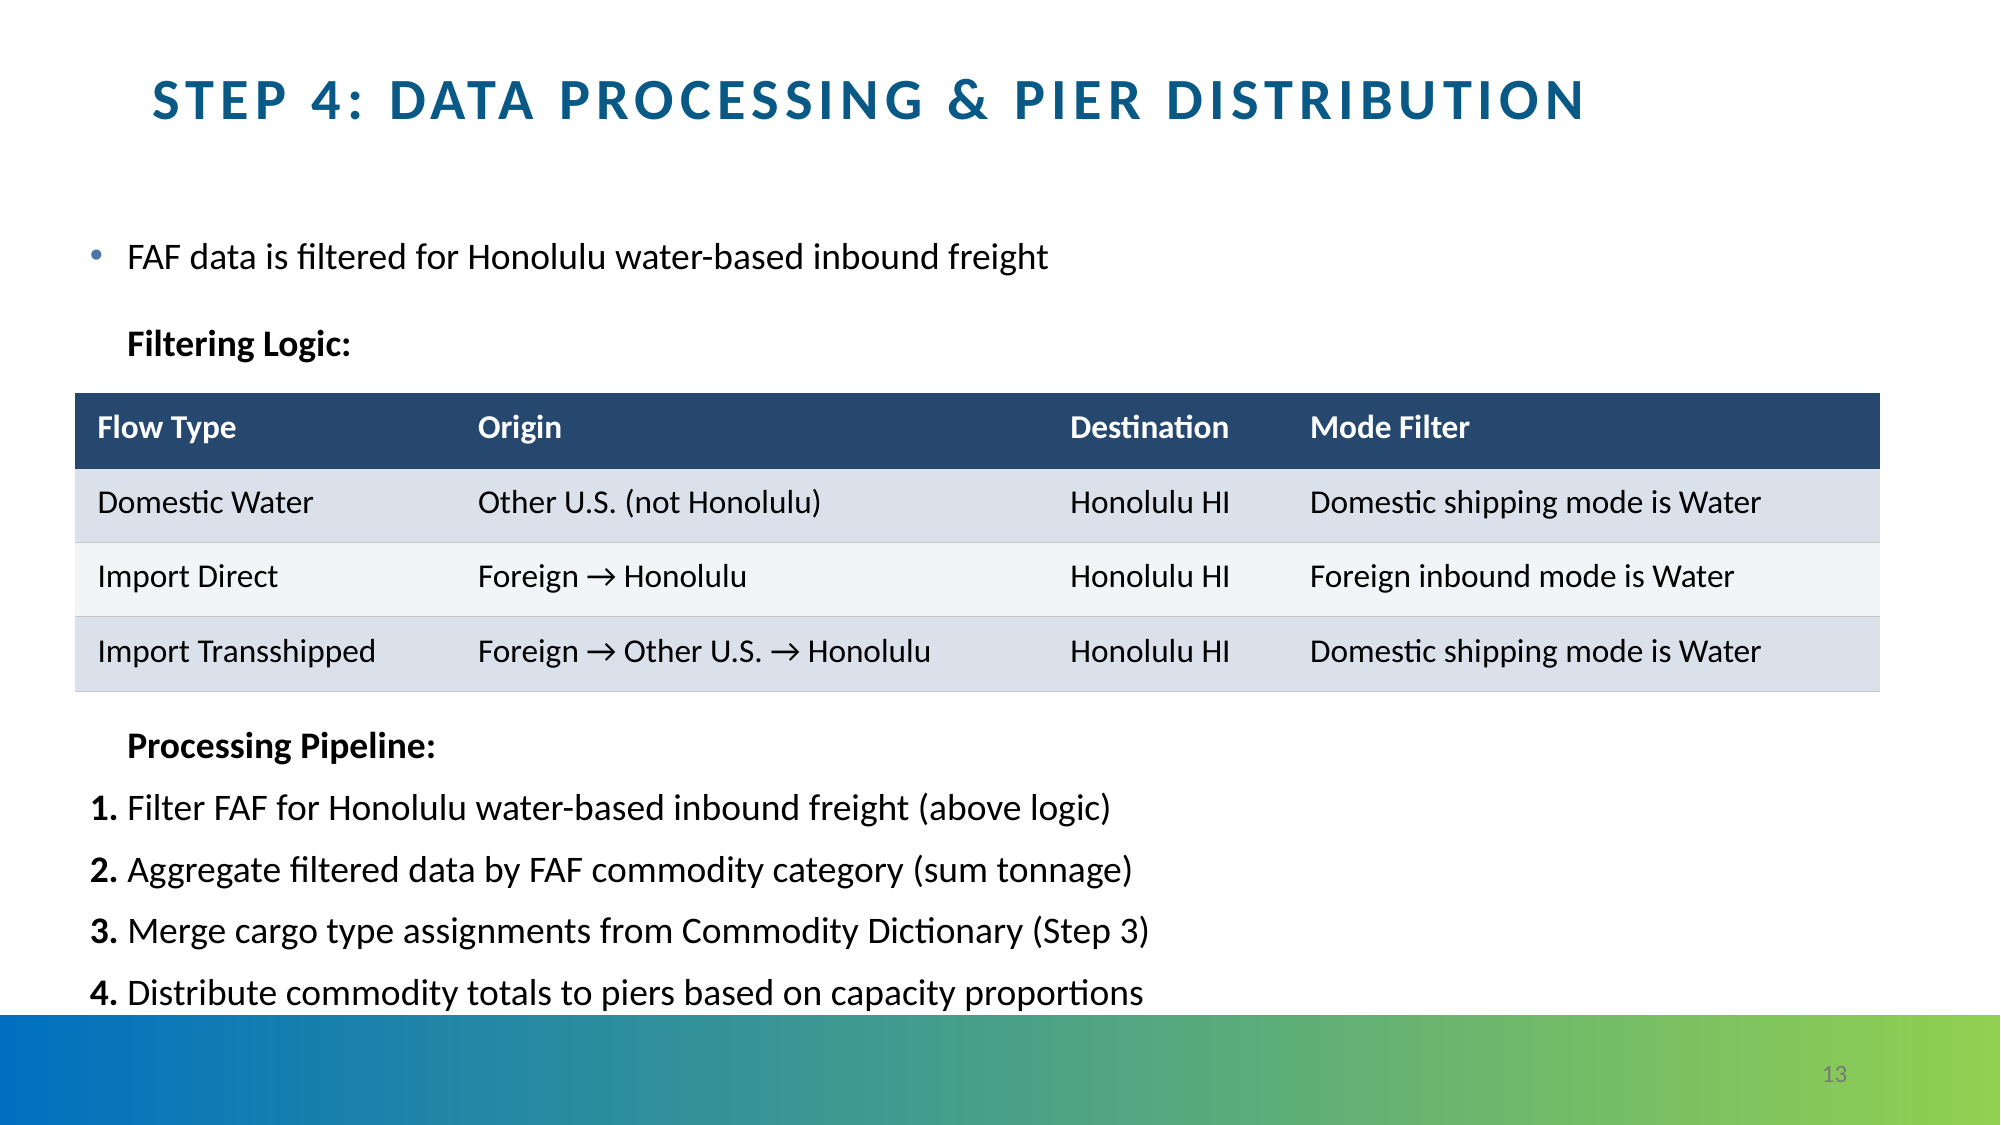

# Step 4: Data Processing & Pier Distribution
FAF data is filtered for Honolulu water-based inbound freight
Filtering Logic:
| Flow Type | Origin | Destination | Mode Filter |
| --- | --- | --- | --- |
| Domestic Water | Other U.S. (not Honolulu) | Honolulu HI | Domestic shipping mode is Water |
| Import Direct | Foreign → Honolulu | Honolulu HI | Foreign inbound mode is Water |
| Import Transshipped | Foreign → Other U.S. → Honolulu | Honolulu HI | Domestic shipping mode is Water |
Processing Pipeline:
1. Filter FAF for Honolulu water-based inbound freight (above logic)
2. Aggregate filtered data by FAF commodity category (sum tonnage)
3. Merge cargo type assignments from Commodity Dictionary (Step 3)
4. Distribute commodity totals to piers based on capacity proportions
13